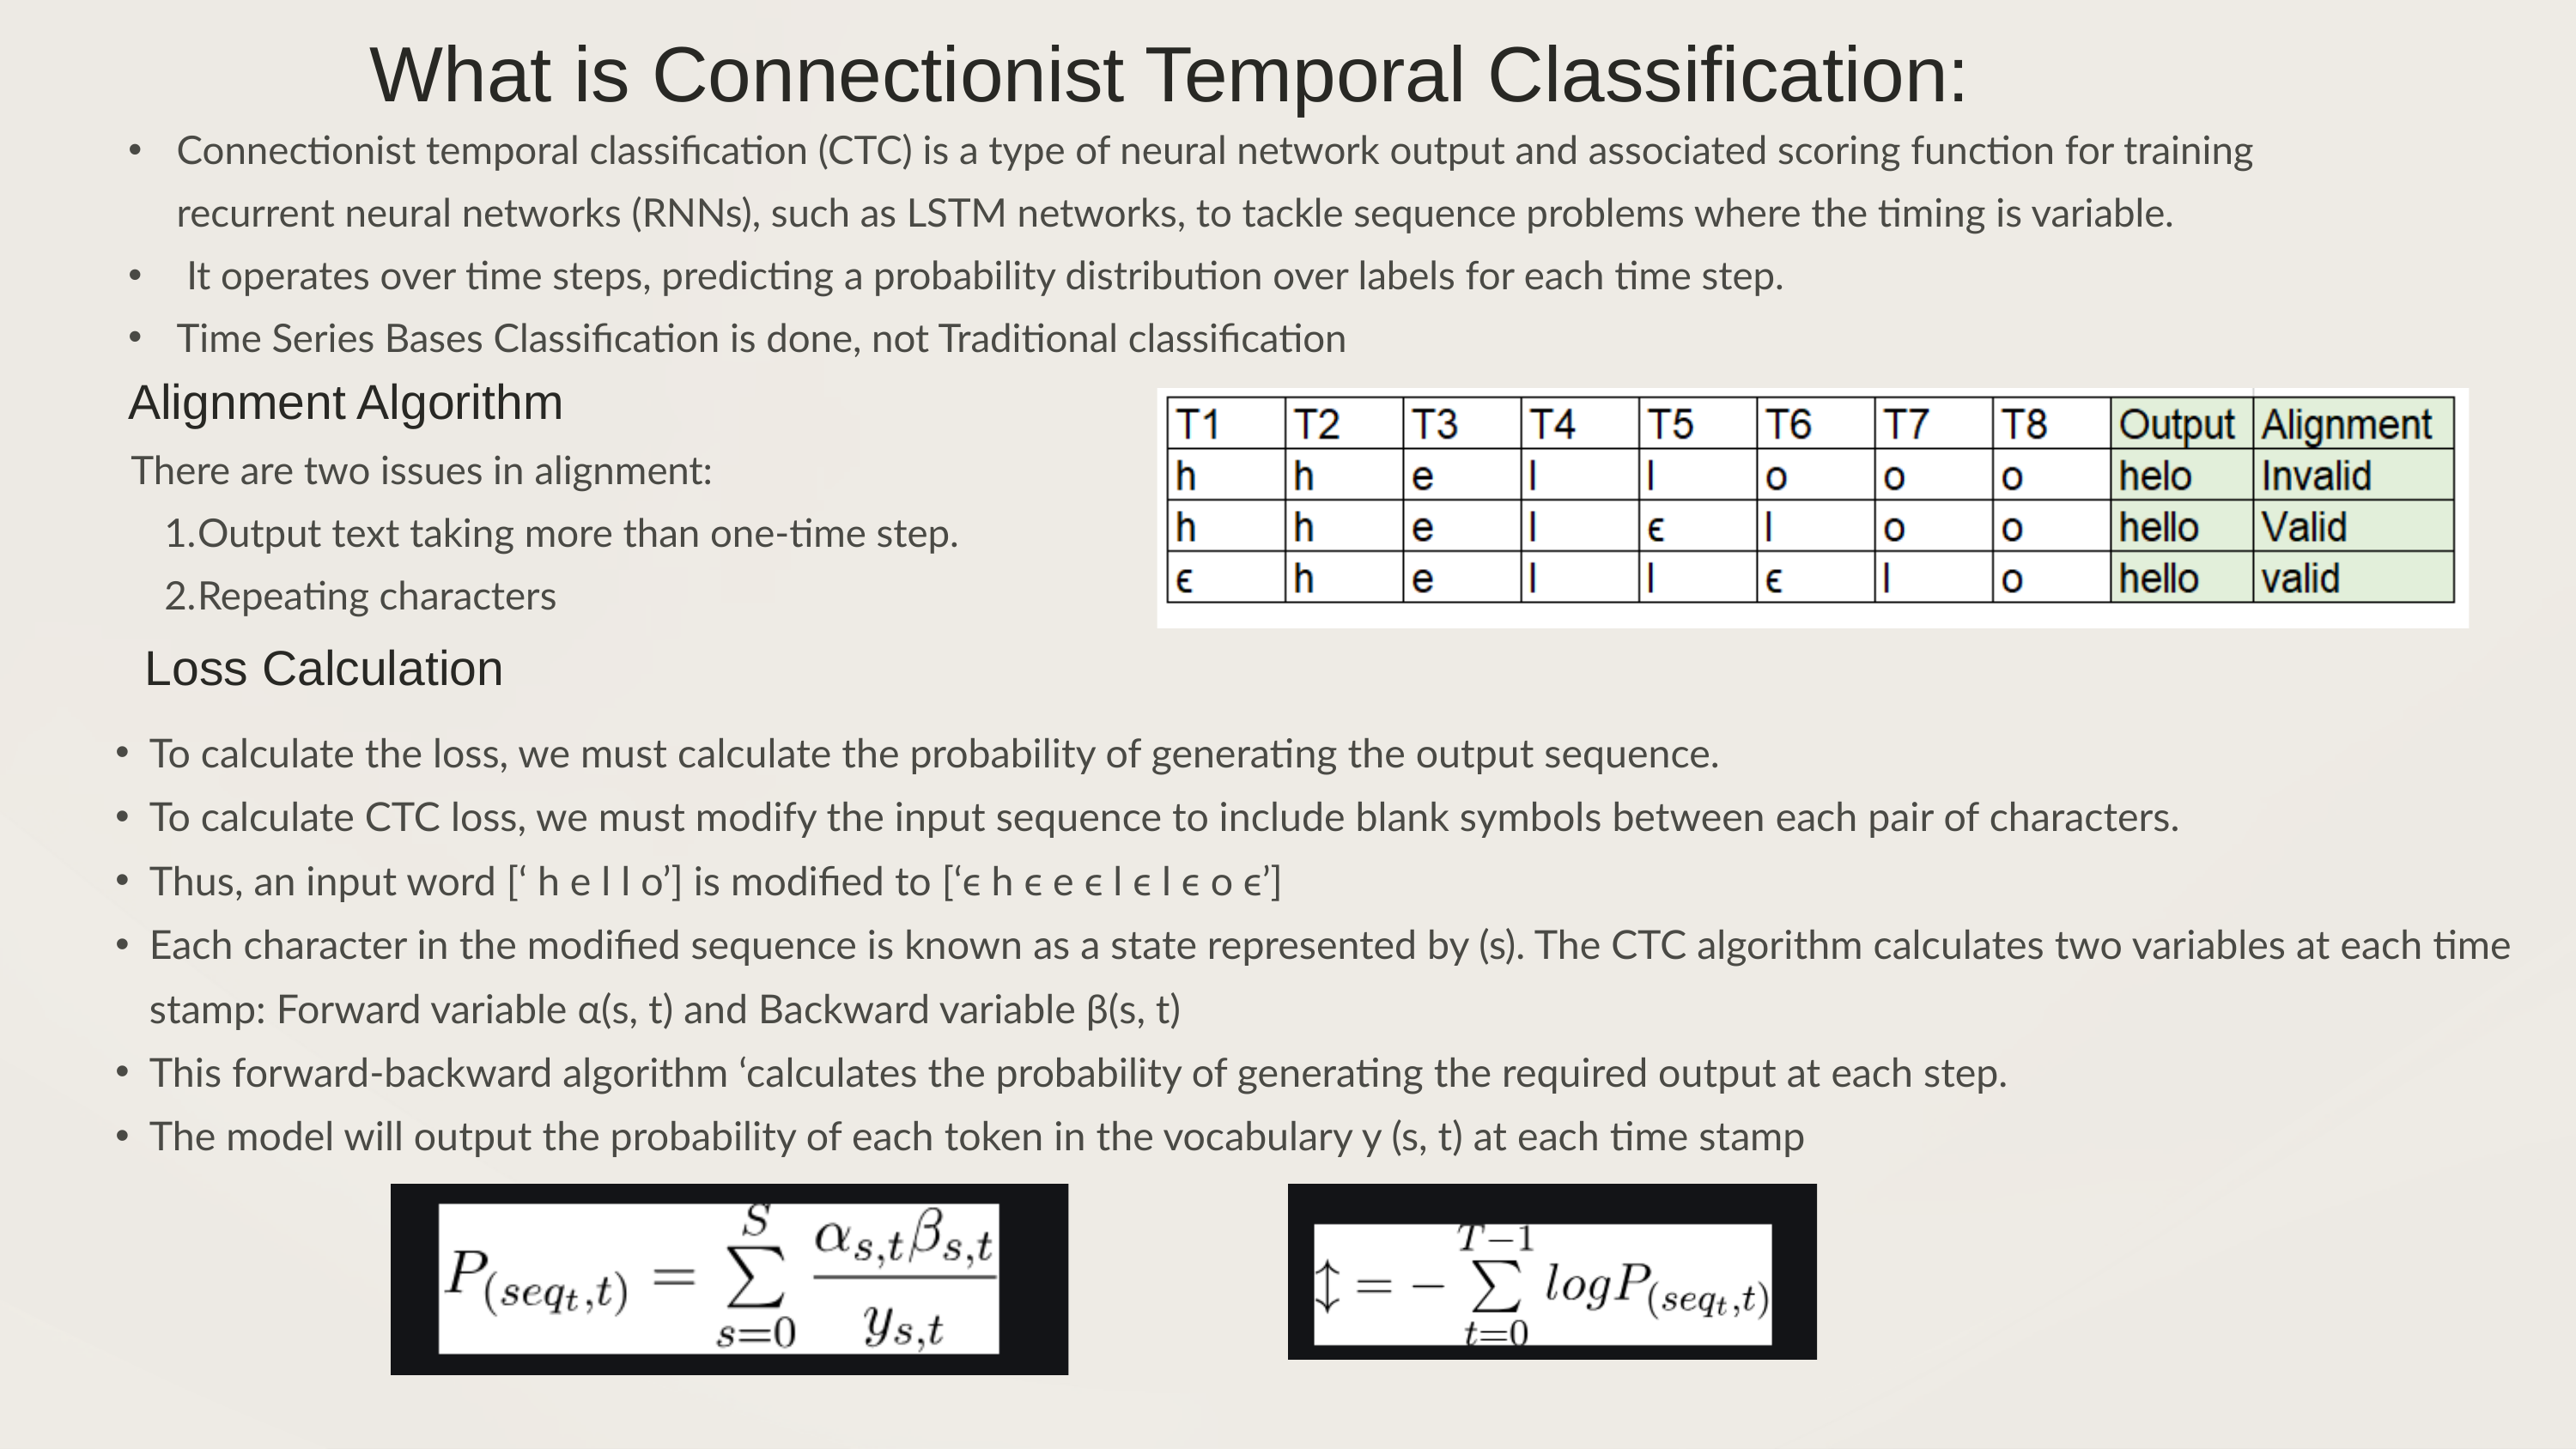

What is Connectionist Temporal Classification:
Connectionist temporal classification (CTC) is a type of neural network output and associated scoring function for training recurrent neural networks (RNNs), such as LSTM networks, to tackle sequence problems where the timing is variable.
 It operates over time steps, predicting a probability distribution over labels for each time step.
Time Series Bases Classification is done, not Traditional classification
Alignment Algorithm

There are two issues in alignment:
Output text taking more than one-time step.
Repeating characters

Loss Calculation
To calculate the loss, we must calculate the probability of generating the output sequence.
To calculate CTC loss, we must modify the input sequence to include blank symbols between each pair of characters.
Thus, an input word [‘ h e l l o’] is modified to [‘ϵ h ϵ e ϵ l ϵ l ϵ o ϵ’]
Each character in the modified sequence is known as a state represented by (s). The CTC algorithm calculates two variables at each time stamp: Forward variable α(s, t) and Backward variable β(s, t)
This forward-backward algorithm ‘calculates the probability of generating the required output at each step.
The model will output the probability of each token in the vocabulary y (s, t) at each time stamp